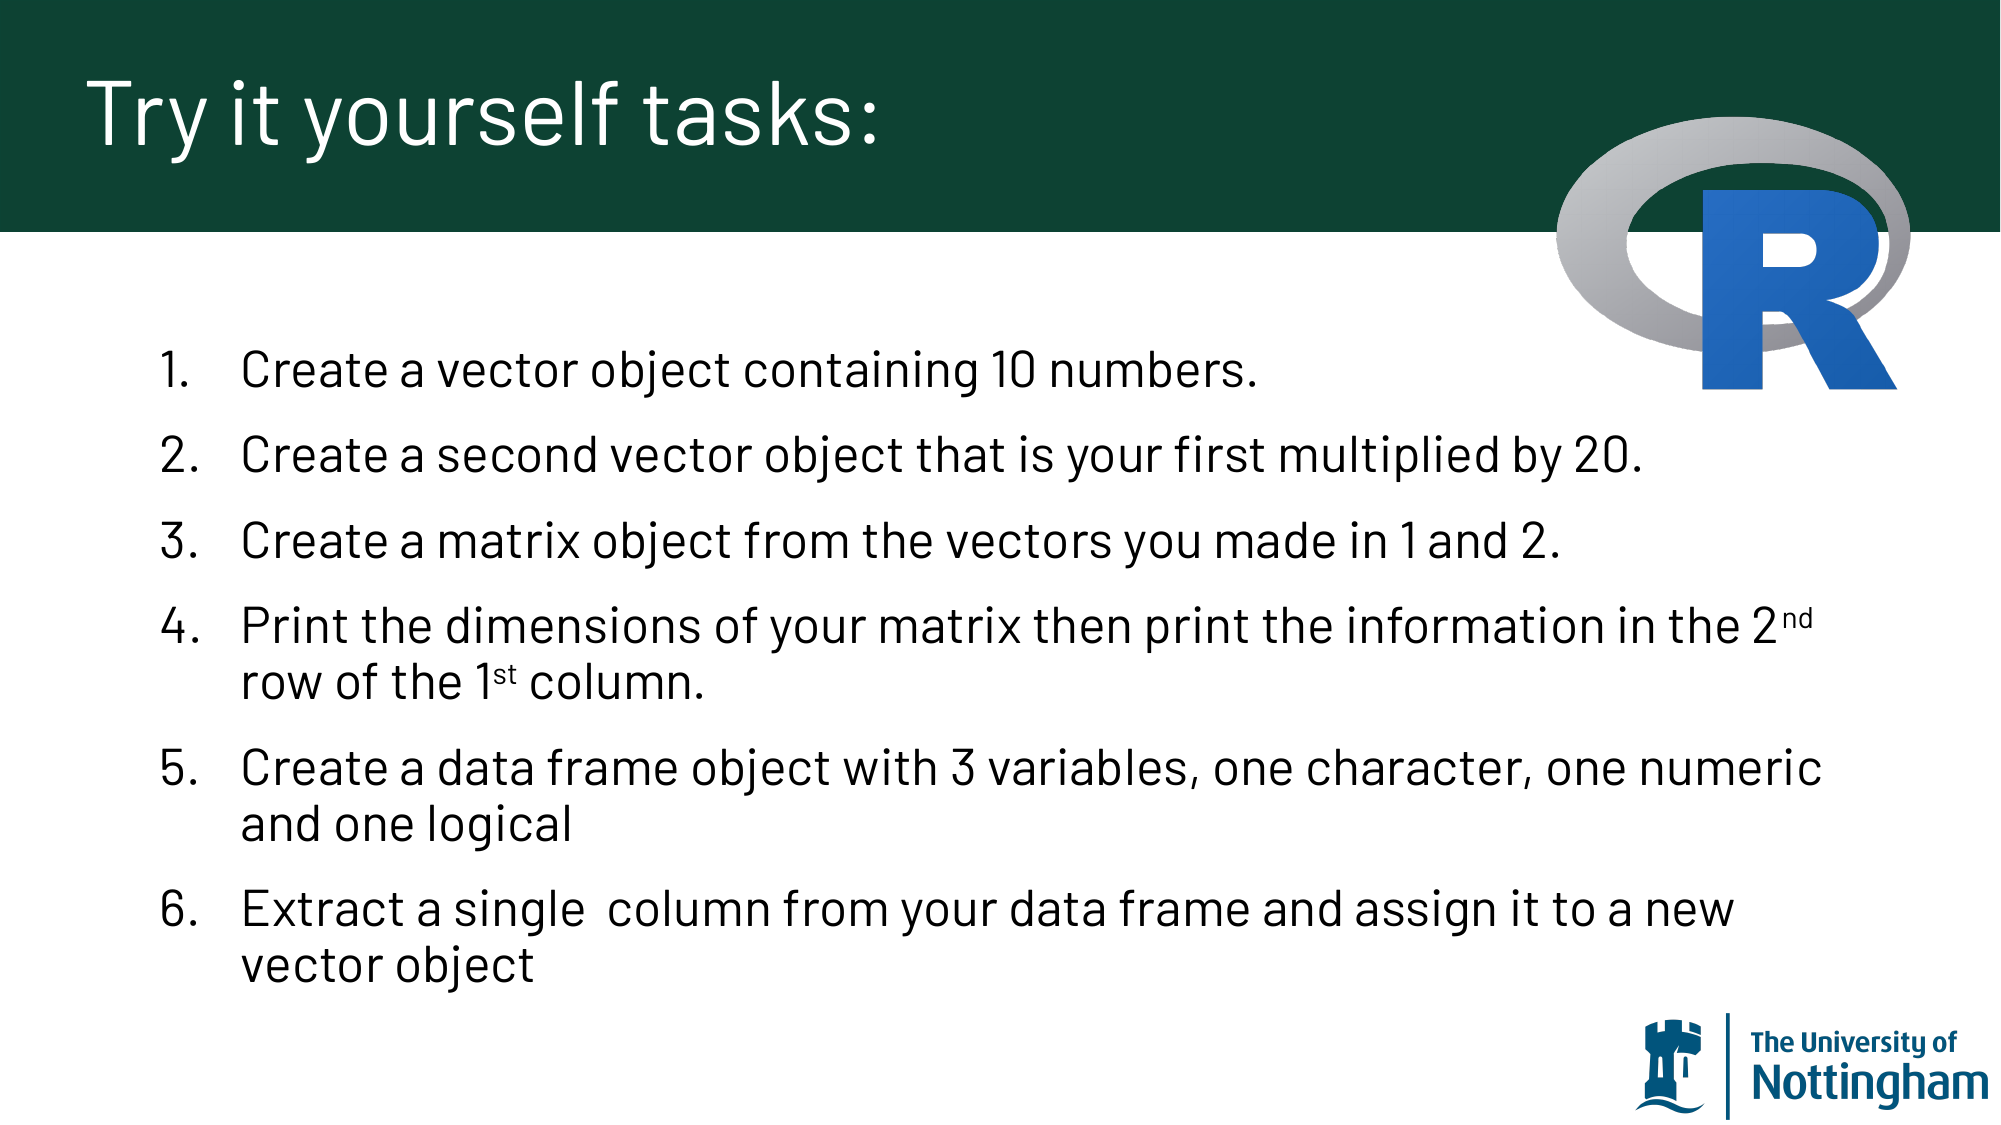

# Try it yourself tasks:
Create a vector object containing 10 numbers.
Create a second vector object that is your first multiplied by 20.
Create a matrix object from the vectors you made in 1 and 2.
Print the dimensions of your matrix then print the information in the 2nd row of the 1st column.
Create a data frame object with 3 variables, one character, one numeric and one logical
Extract a single  column from your data frame and assign it to a new vector object